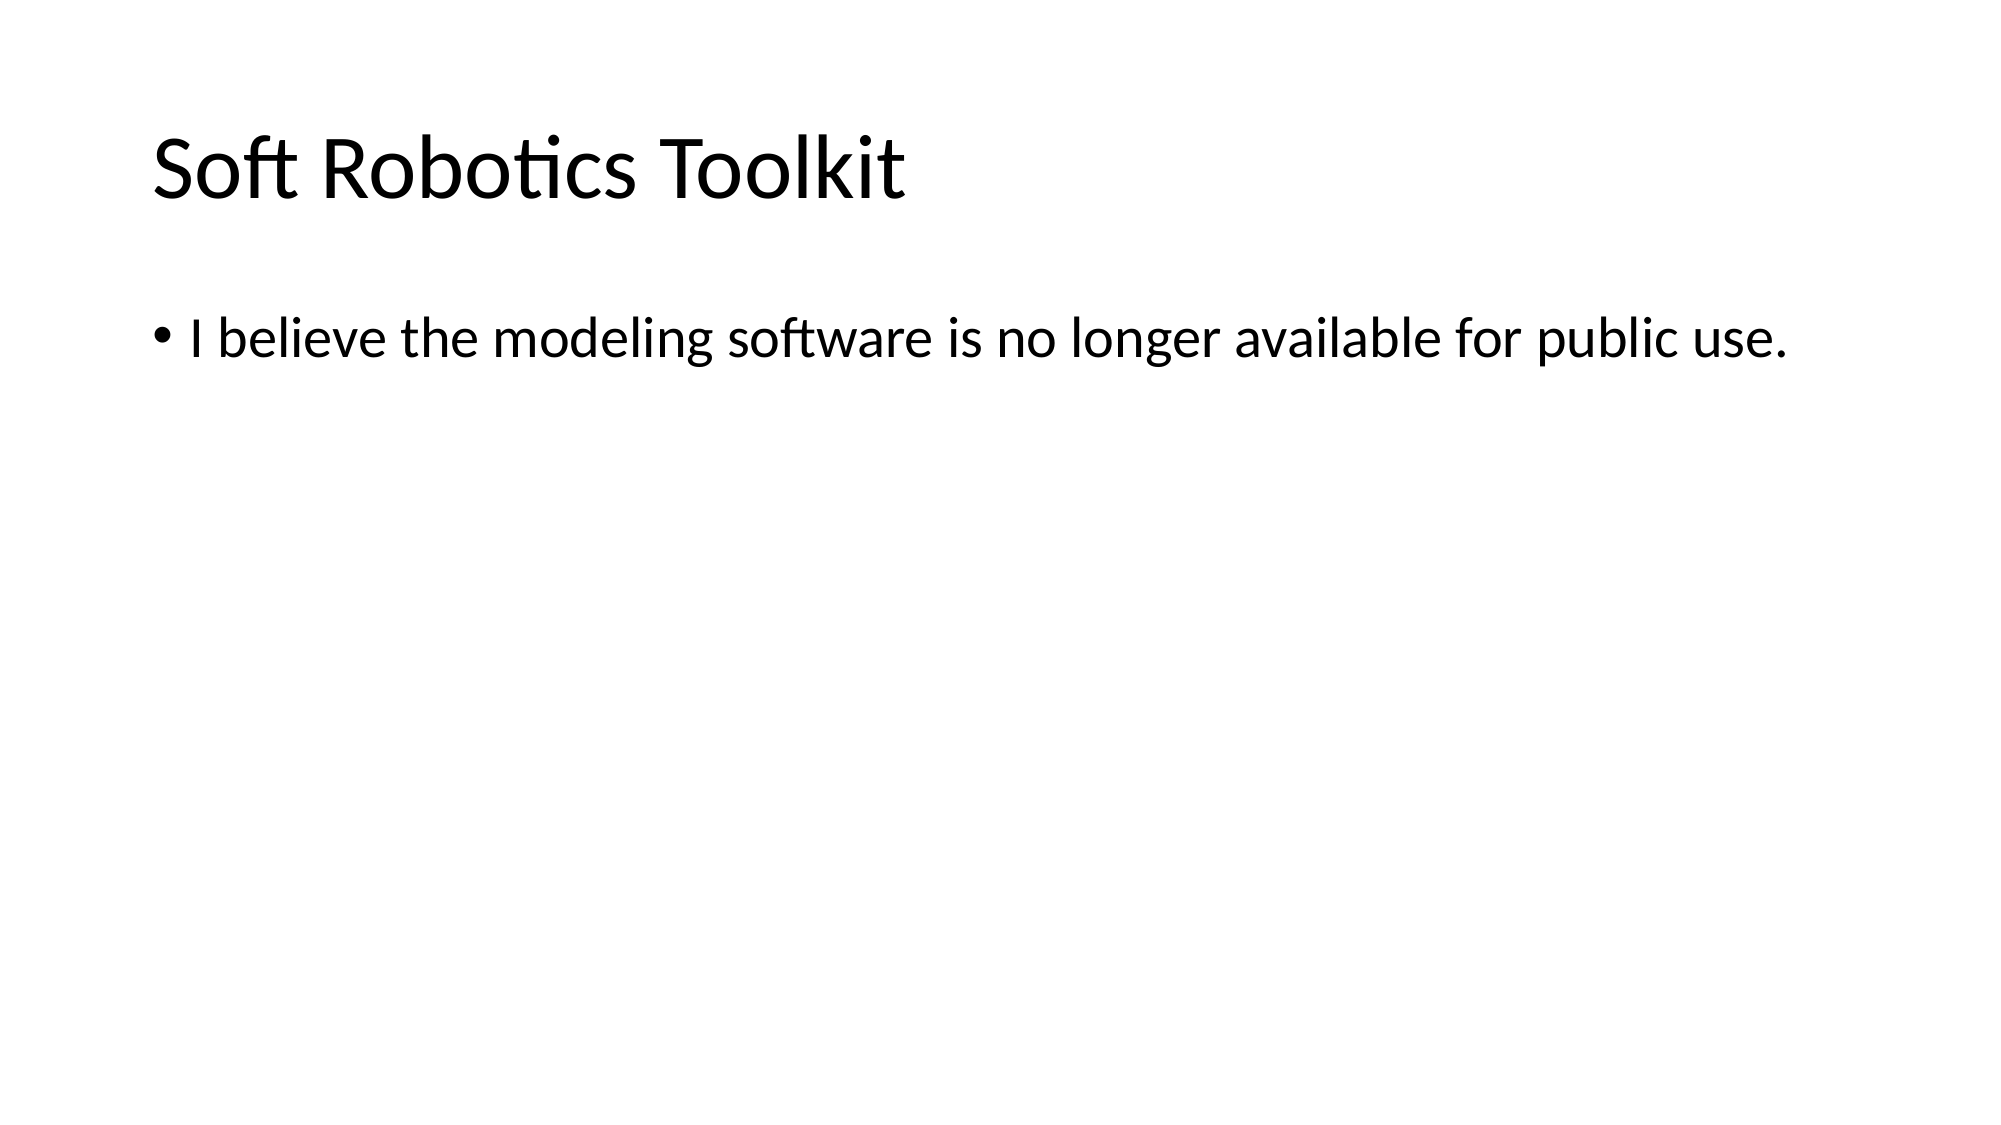

# Soft Robotics Toolkit
I believe the modeling software is no longer available for public use.